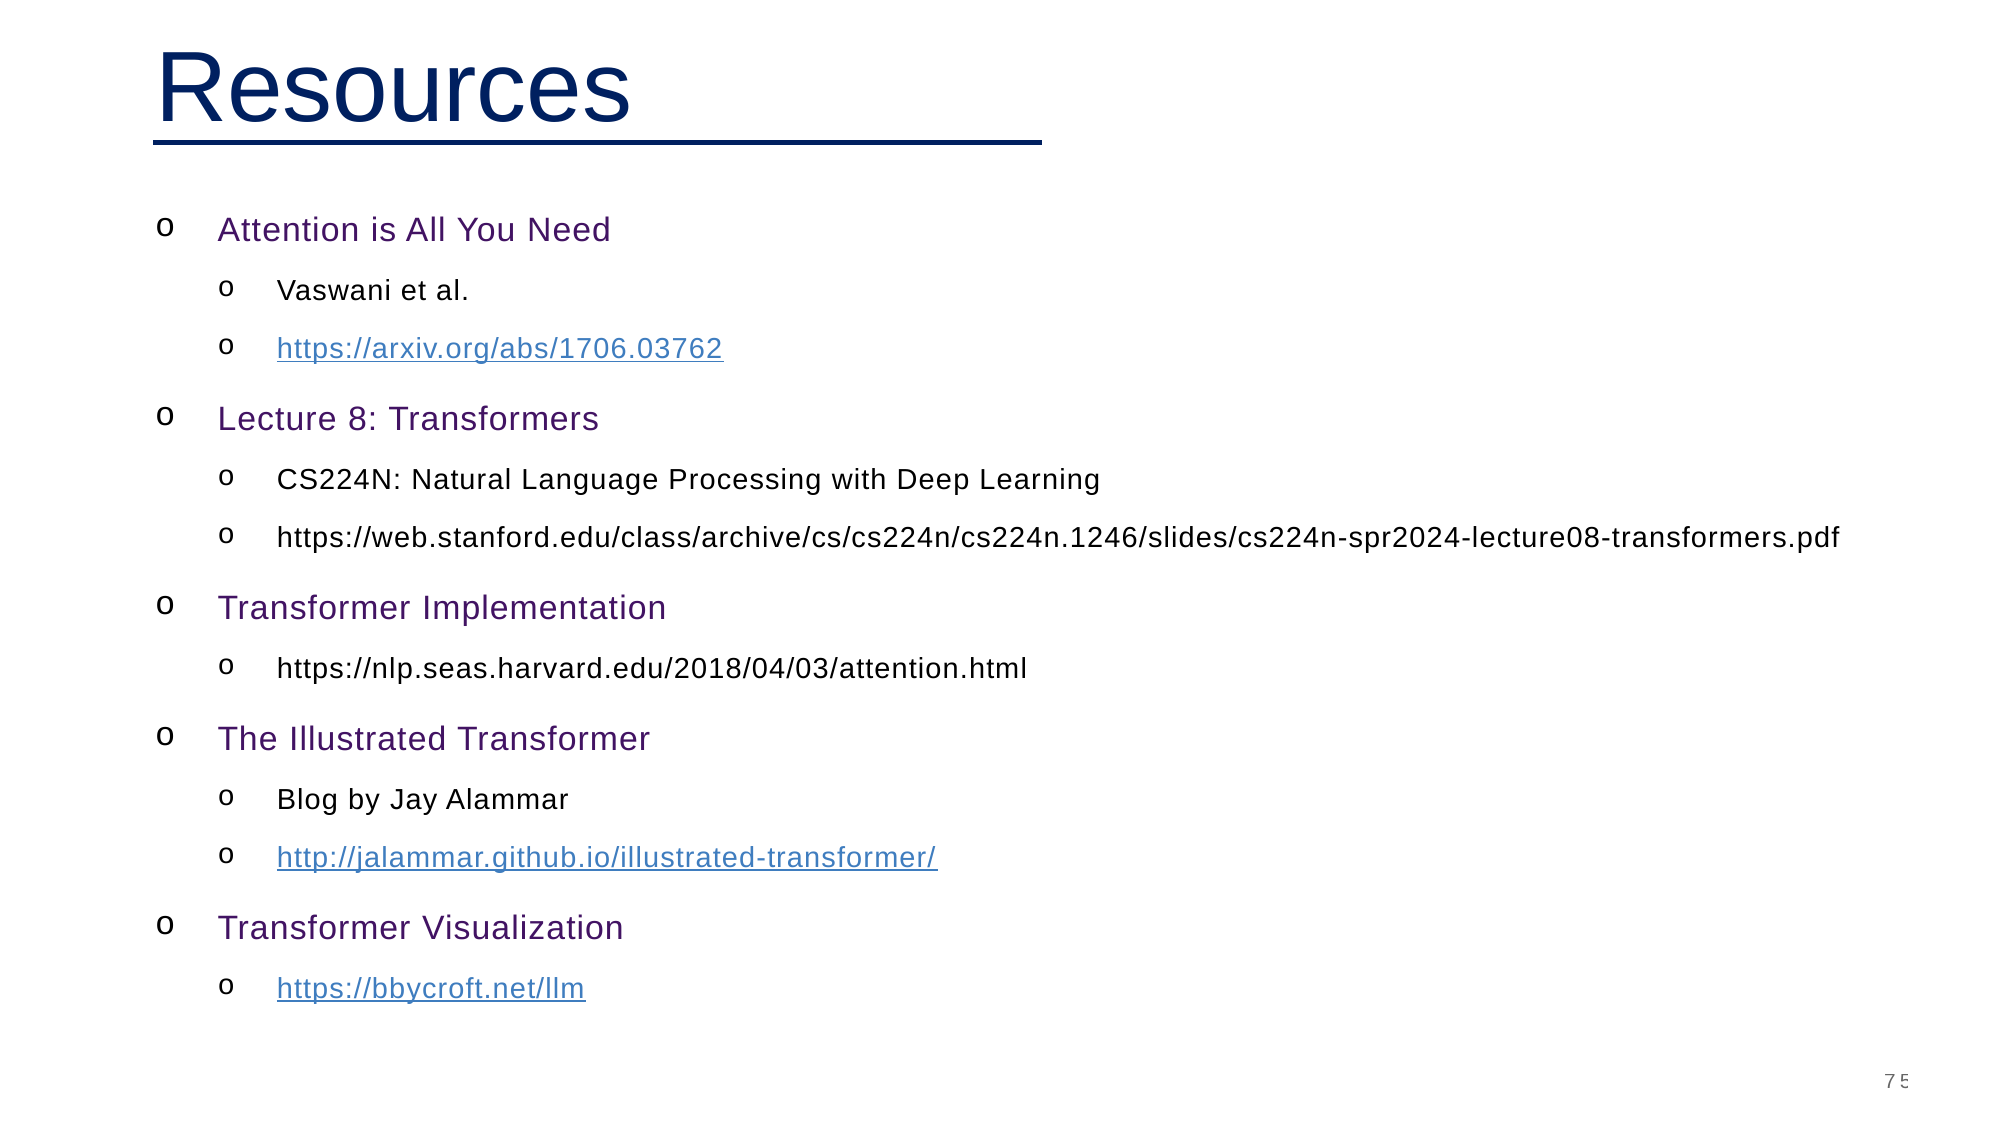

# Resources
Attention is All You Need
Vaswani et al.
https://arxiv.org/abs/1706.03762
Lecture 8: Transformers
CS224N: Natural Language Processing with Deep Learning
https://web.stanford.edu/class/archive/cs/cs224n/cs224n.1246/slides/cs224n-spr2024-lecture08-transformers.pdf
Transformer Implementation
https://nlp.seas.harvard.edu/2018/04/03/attention.html
The Illustrated Transformer
Blog by Jay Alammar
http://jalammar.github.io/illustrated-transformer/
Transformer Visualization
https://bbycroft.net/llm

75